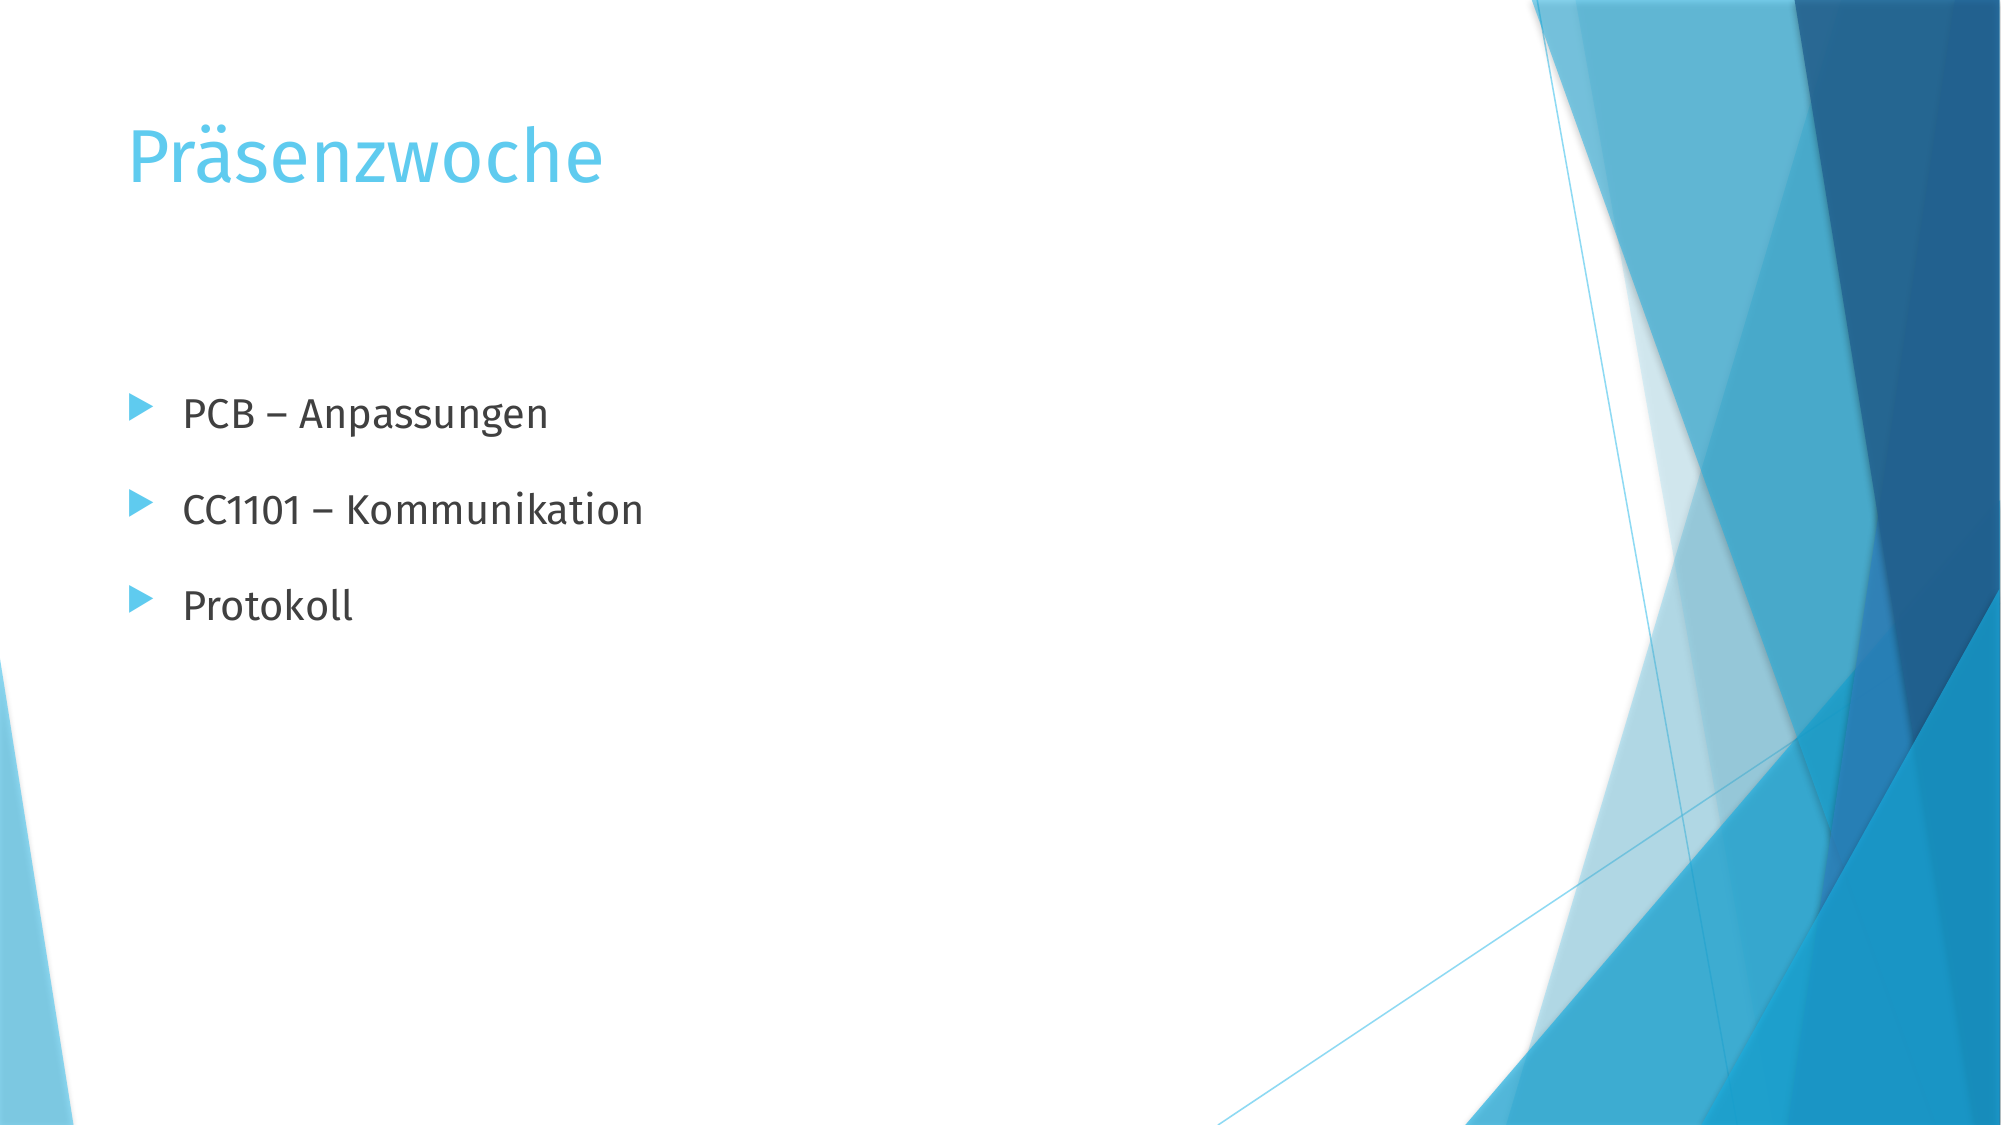

# Präsenzwoche
PCB – Anpassungen
CC1101 – Kommunikation
Protokoll